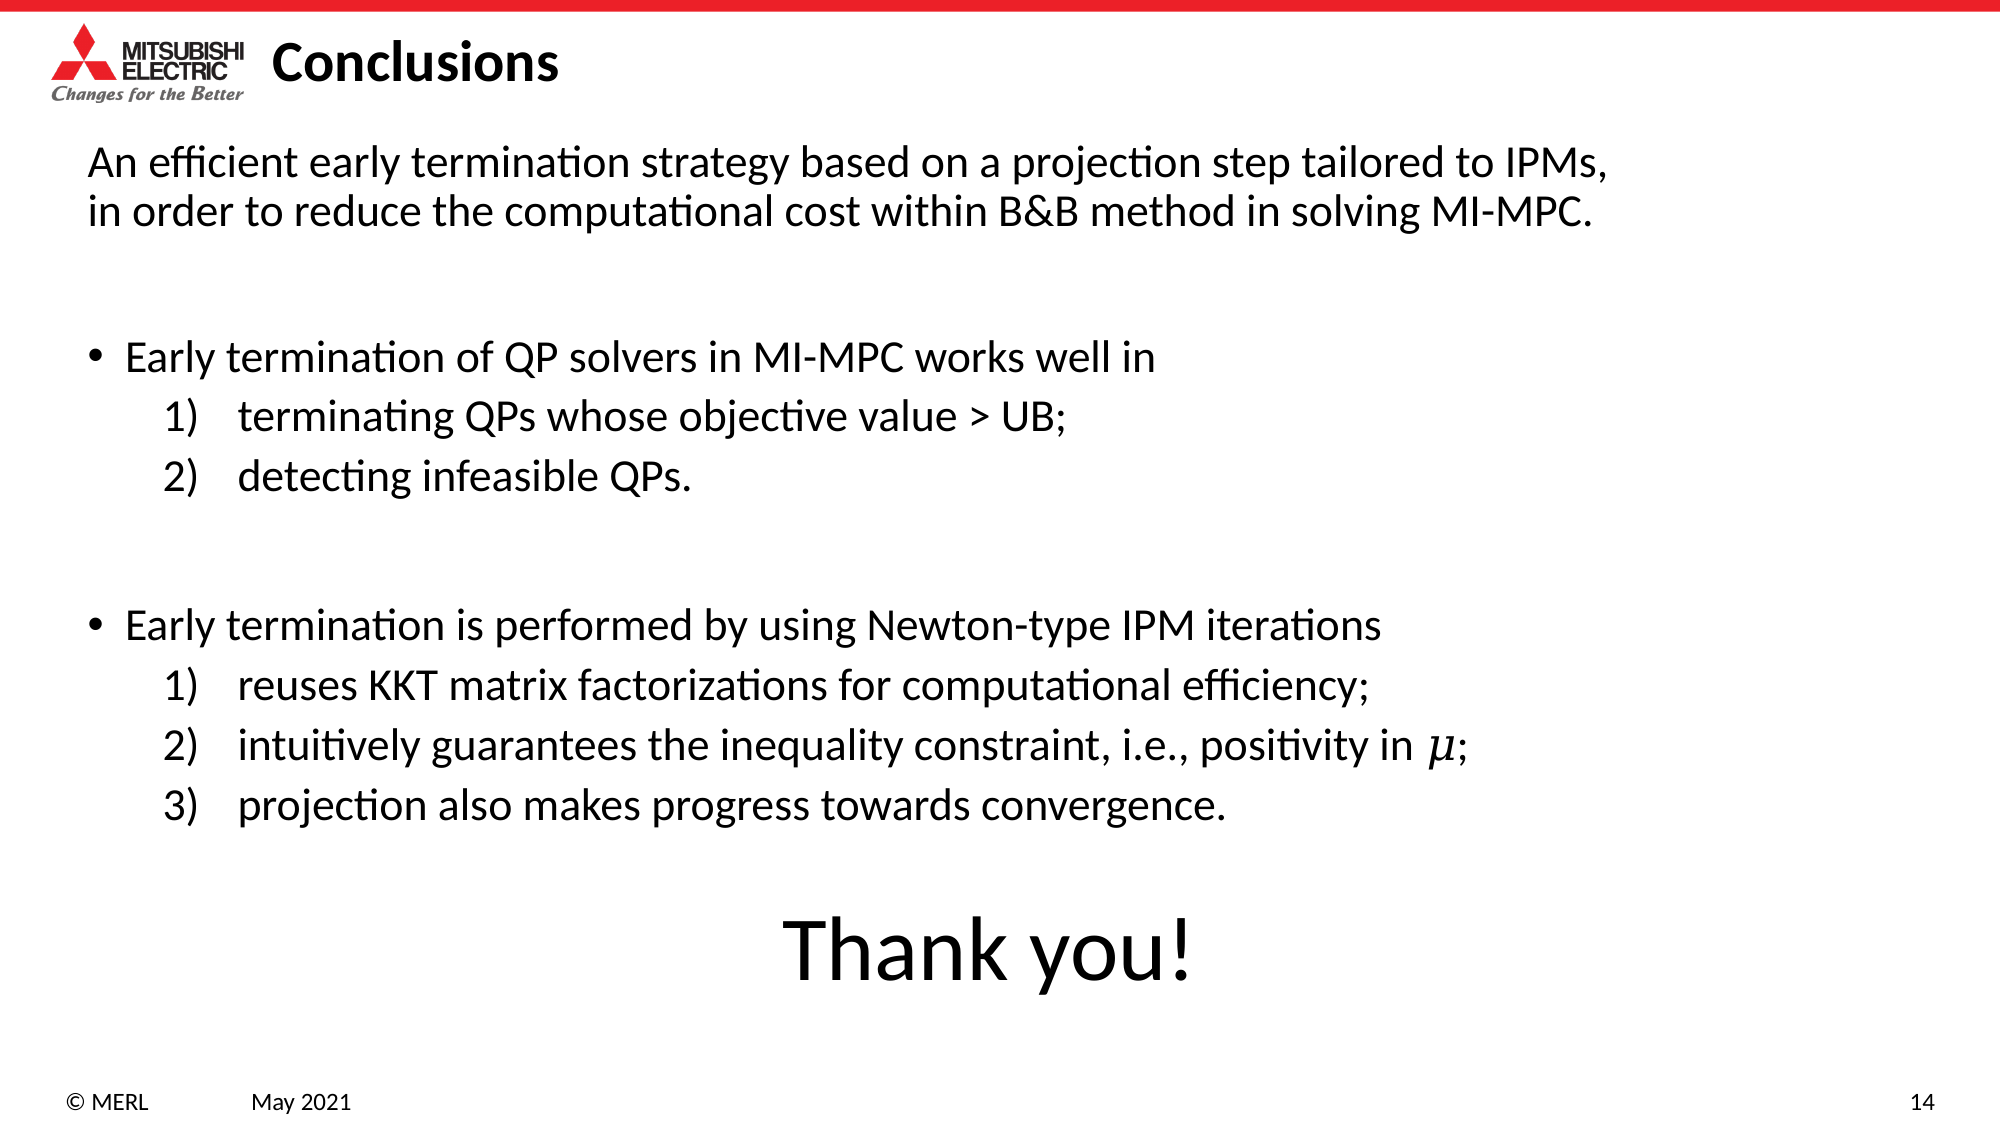

# Conclusions
An efficient early termination strategy based on a projection step tailored to IPMs,
in order to reduce the computational cost within B&B method in solving MI-MPC.

Early termination of QP solvers in MI-MPC works well in
terminating QPs whose objective value > UB;
detecting infeasible QPs.

Early termination is performed by using Newton-type IPM iterations
reuses KKT matrix factorizations for computational efficiency;
intuitively guarantees the inequality constraint, i.e., positivity in 𝜇;
projection also makes progress towards convergence.
Thank you!
14
May 2021